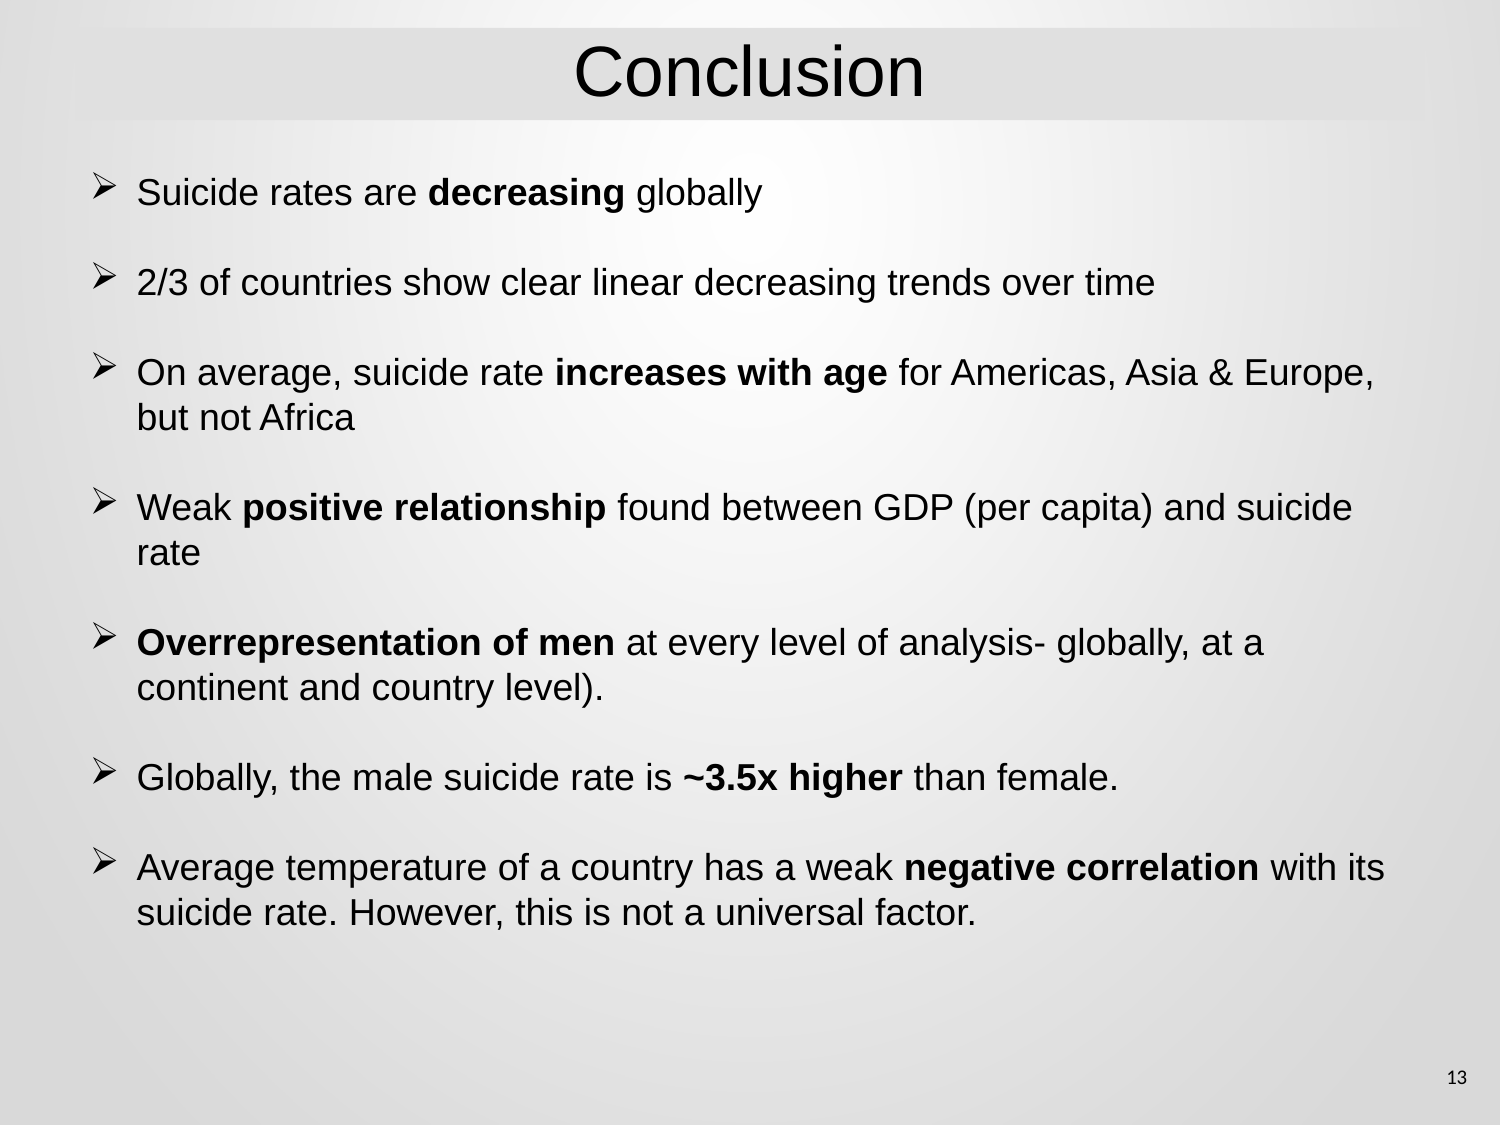

# Conclusion

Suicide rates are decreasing globally

2/3 of countries show clear linear decreasing trends over time

On average, suicide rate increases with age for Americas, Asia & Europe, but not Africa

Weak positive relationship found between GDP (per capita) and suicide rate

Overrepresentation of men at every level of analysis- globally, at a continent and country level).

Globally, the male suicide rate is ~3.5x higher than female.

Average temperature of a country has a weak negative correlation with its suicide rate. However, this is not a universal factor.

13